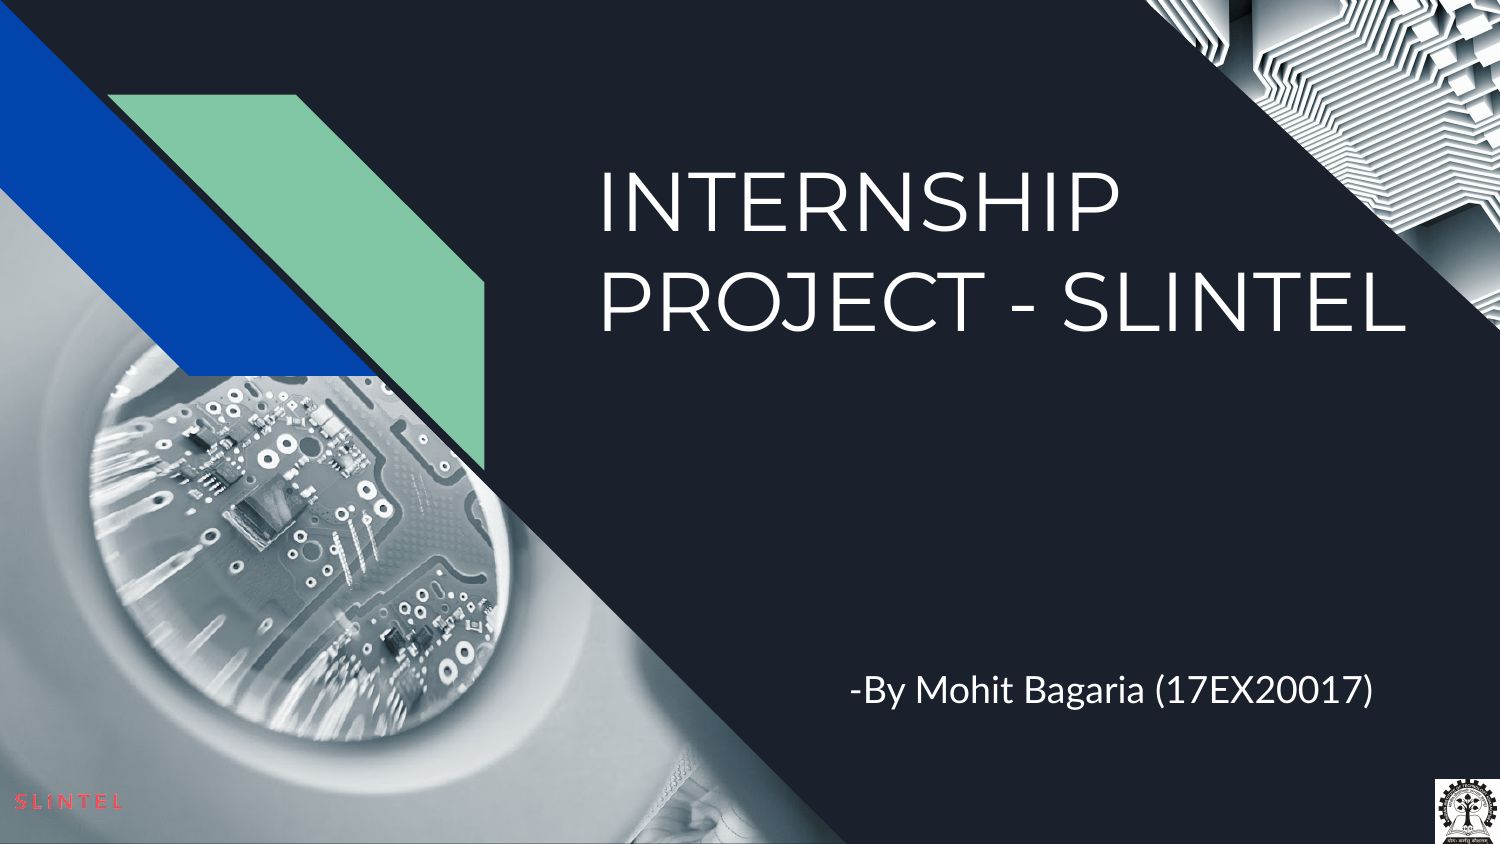

# INTERNSHIP PROJECT - SLINTEL
-By Mohit Bagaria (17EX20017)